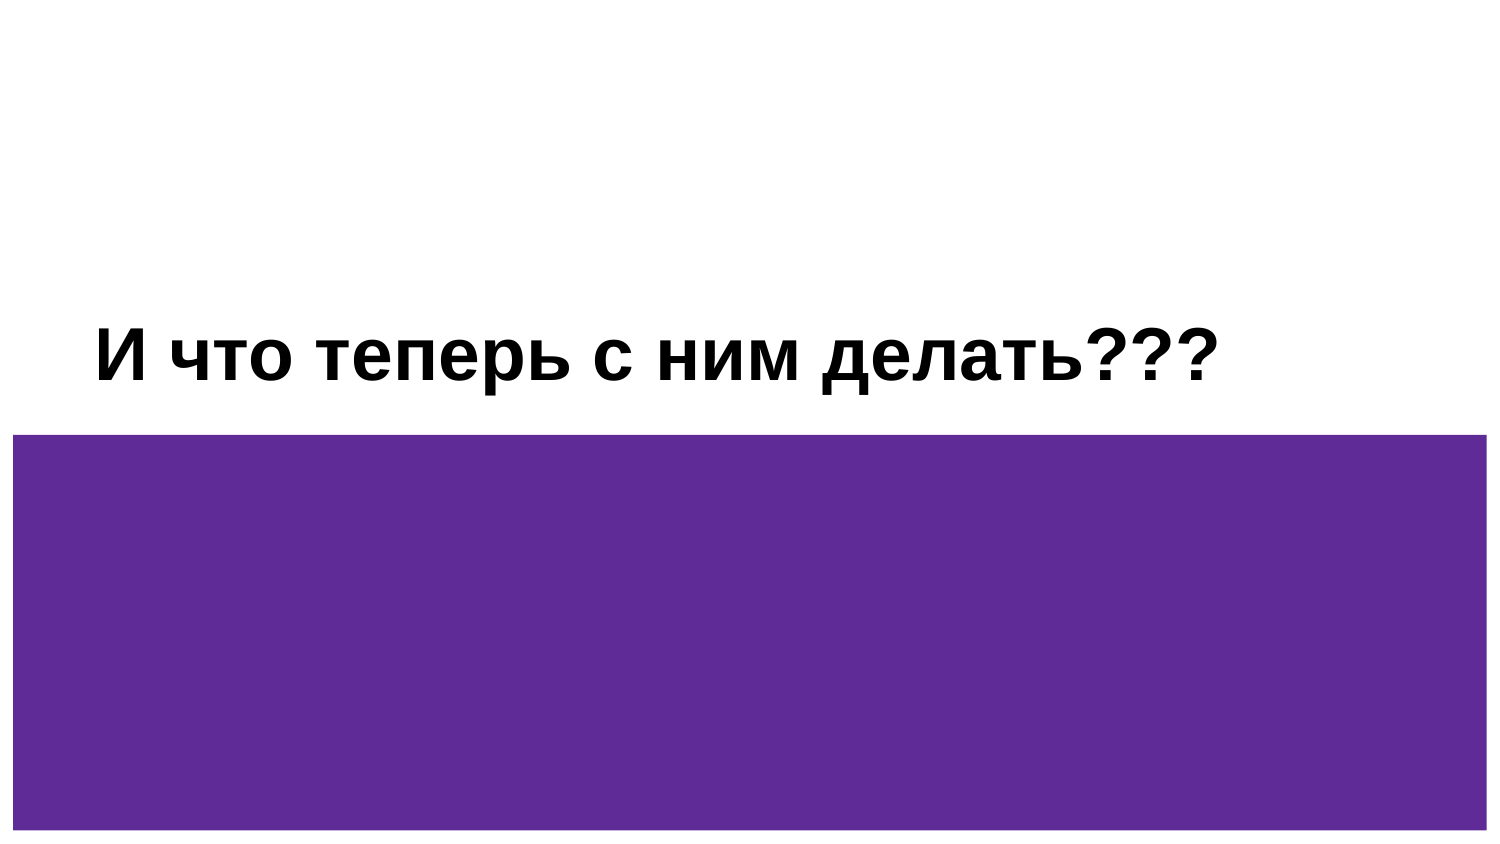

# И что теперь с ним делать???